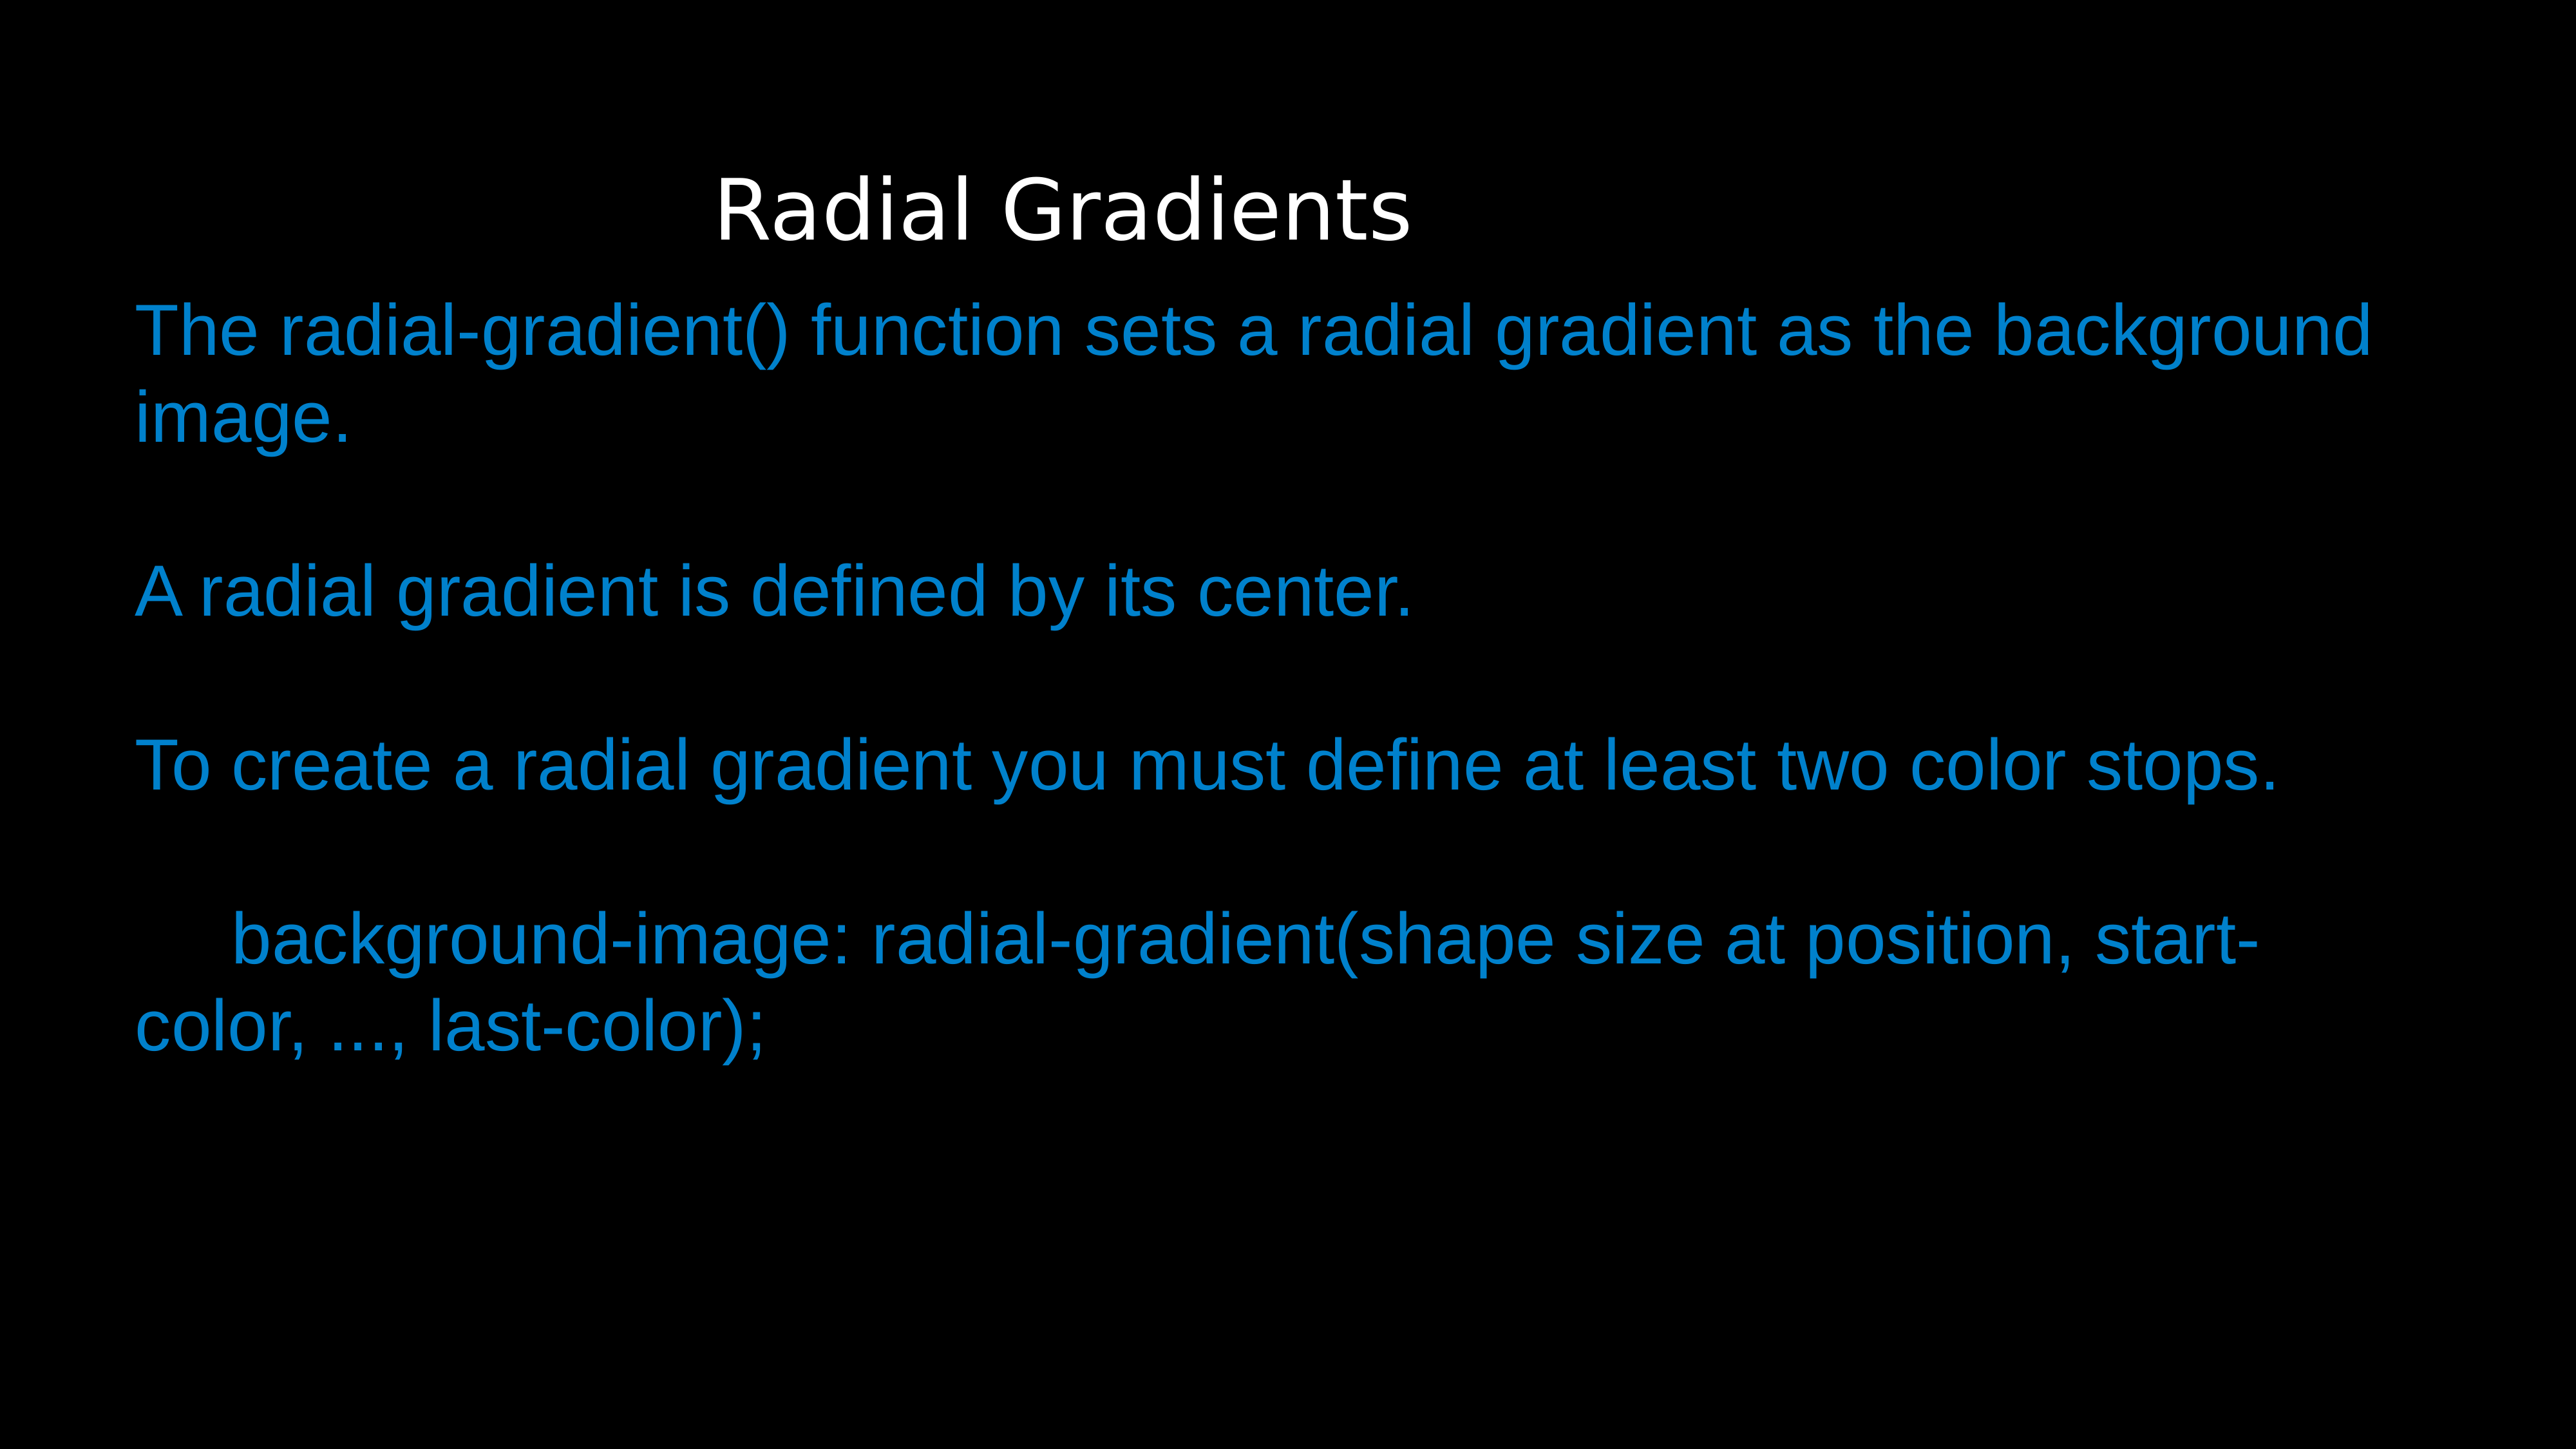

Radial Gradients

The radial-gradient() function sets a radial gradient as the background image.

A radial gradient is defined by its center.

To create a radial gradient you must define at least two color stops.

	background-image: radial-gradient(shape size at position, start-color, ..., last-color);